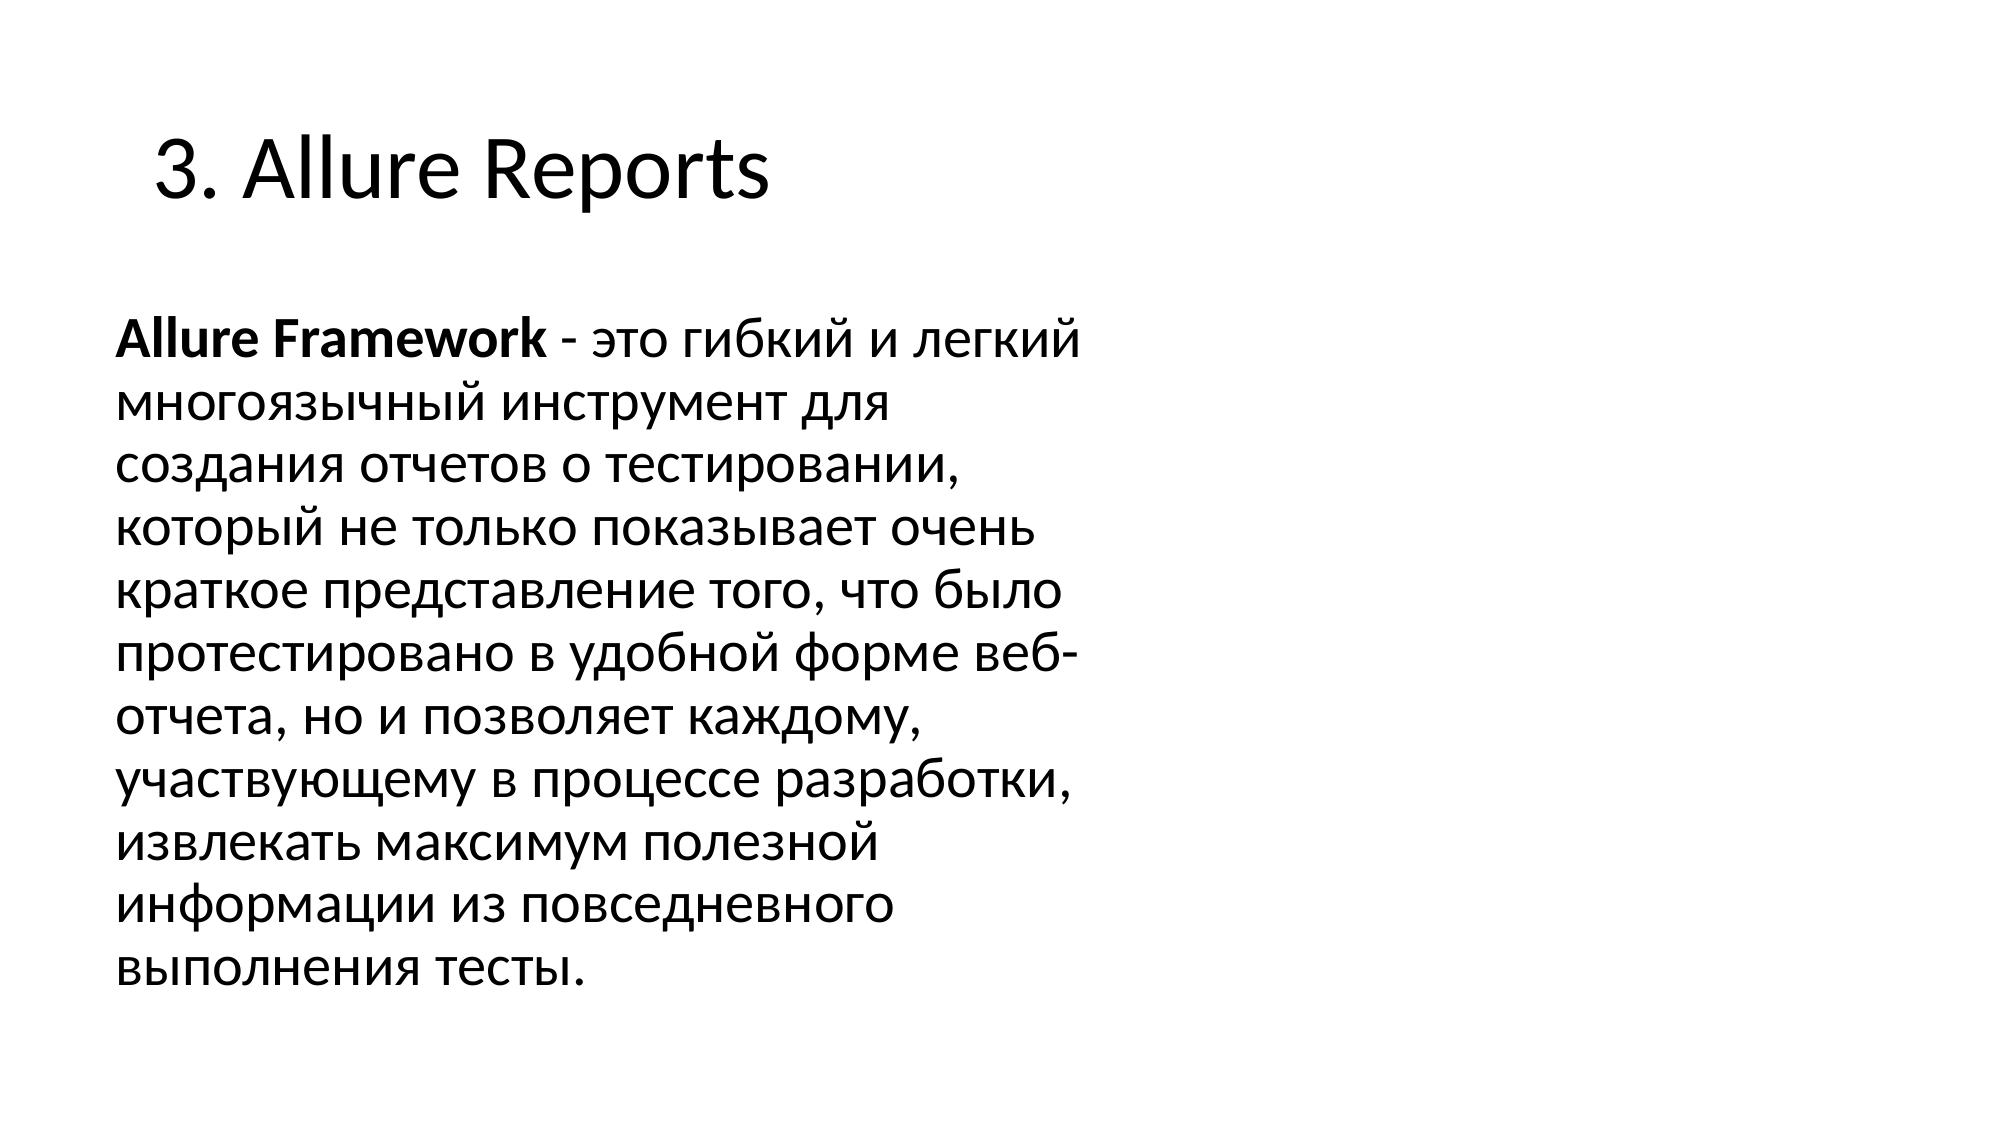

# 3. Allure Reports
Allure Framework - это гибкий и легкий многоязычный инструмент для создания отчетов о тестировании, который не только показывает очень краткое представление того, что было протестировано в удобной форме веб-отчета, но и позволяет каждому, участвующему в процессе разработки, извлекать максимум полезной информации из повседневного выполнения тесты.